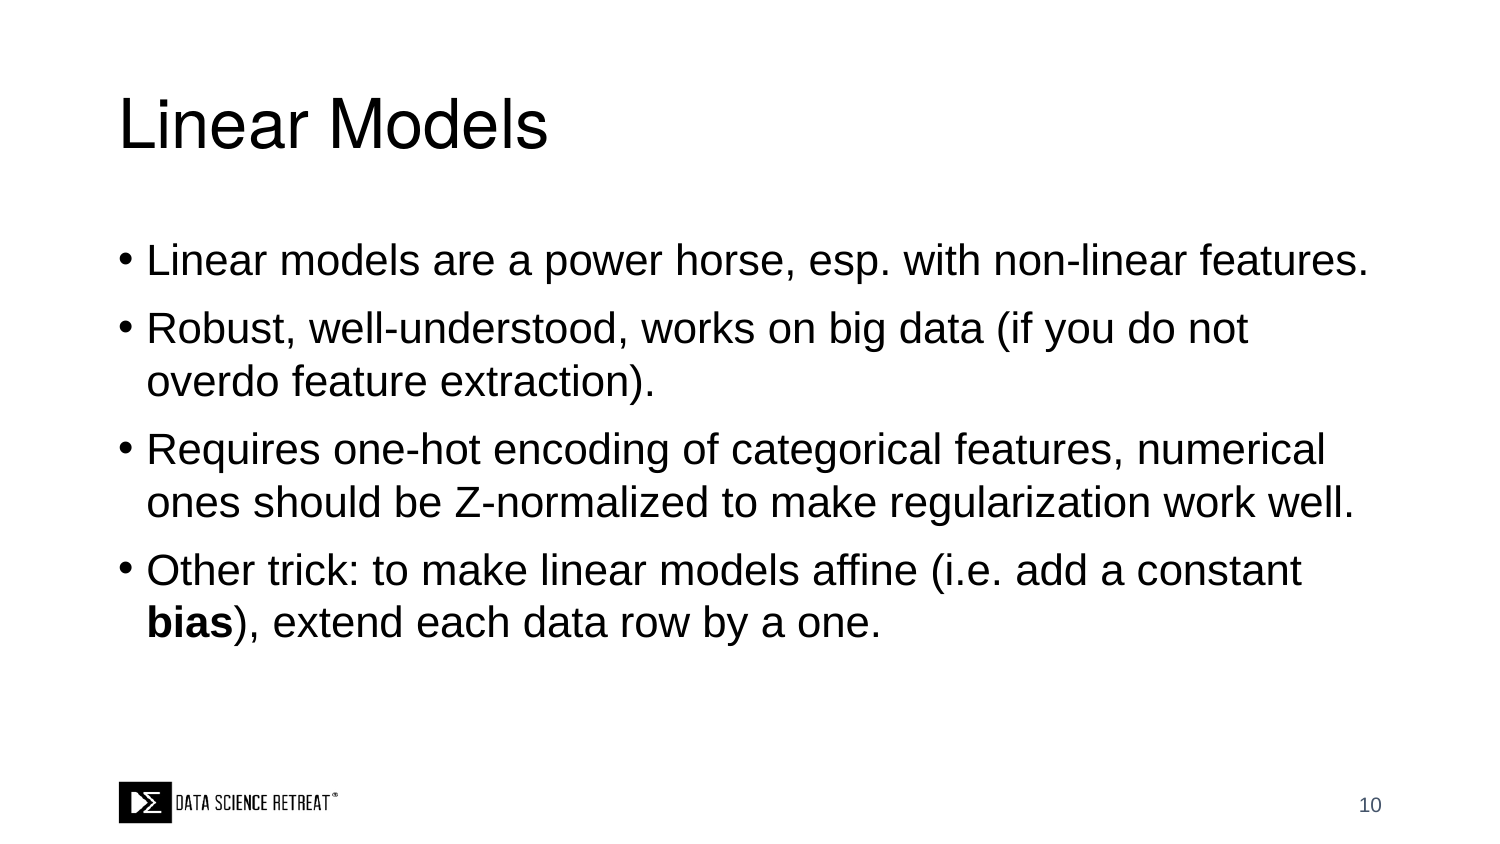

# Linear Models
Linear models are a power horse, esp. with non-linear features.
Robust, well-understood, works on big data (if you do not overdo feature extraction).
Requires one-hot encoding of categorical features, numerical ones should be Z-normalized to make regularization work well.
Other trick: to make linear models affine (i.e. add a constant bias), extend each data row by a one.
10